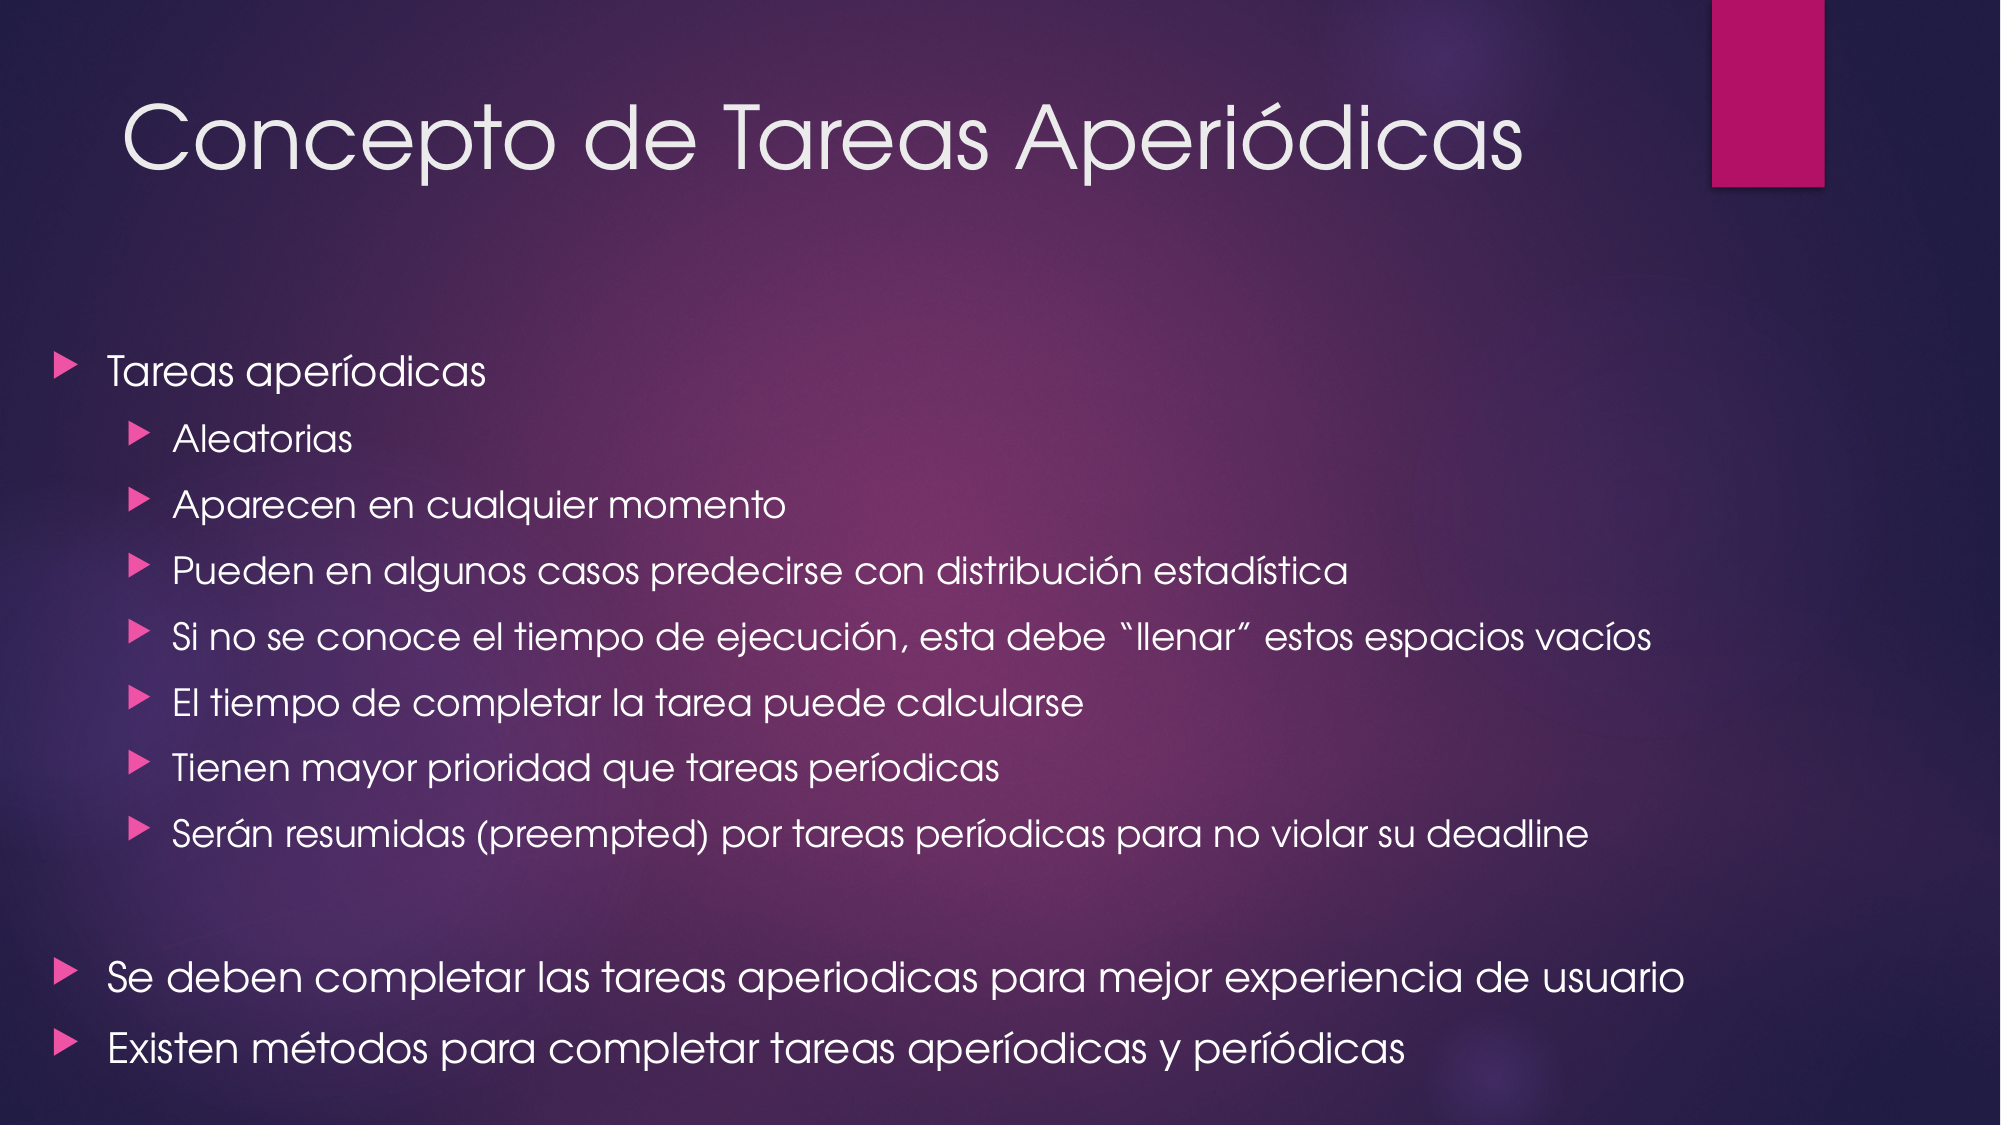

# Concepto de Tareas Aperiódicas
Tareas aperíodicas
Aleatorias
Aparecen en cualquier momento
Pueden en algunos casos predecirse con distribución estadística
Si no se conoce el tiempo de ejecución, esta debe “llenar” estos espacios vacíos
El tiempo de completar la tarea puede calcularse
Tienen mayor prioridad que tareas períodicas
Serán resumidas (preempted) por tareas períodicas para no violar su deadline

Se deben completar las tareas aperiodicas para mejor experiencia de usuario
Existen métodos para completar tareas aperíodicas y períódicas